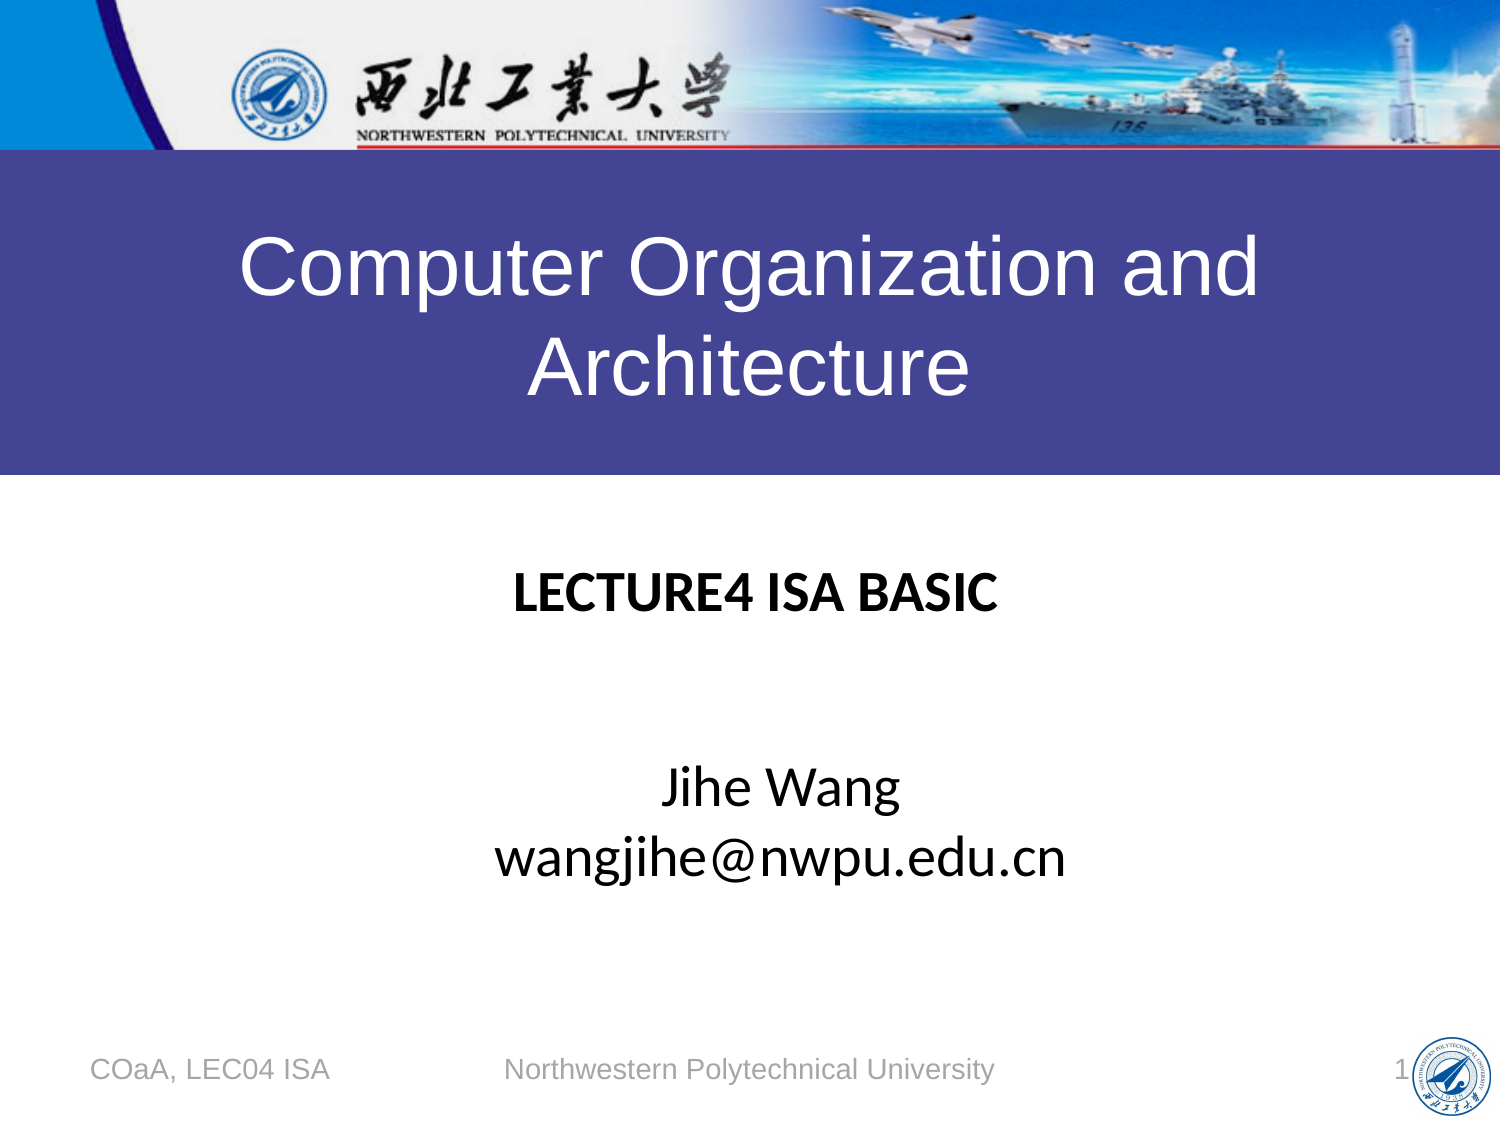

Computer Organization and Architecture
# Lecture4 ISA Basic
Jihe Wang
wangjihe@nwpu.edu.cn
COaA, LEC04 ISA
Northwestern Polytechnical University
1